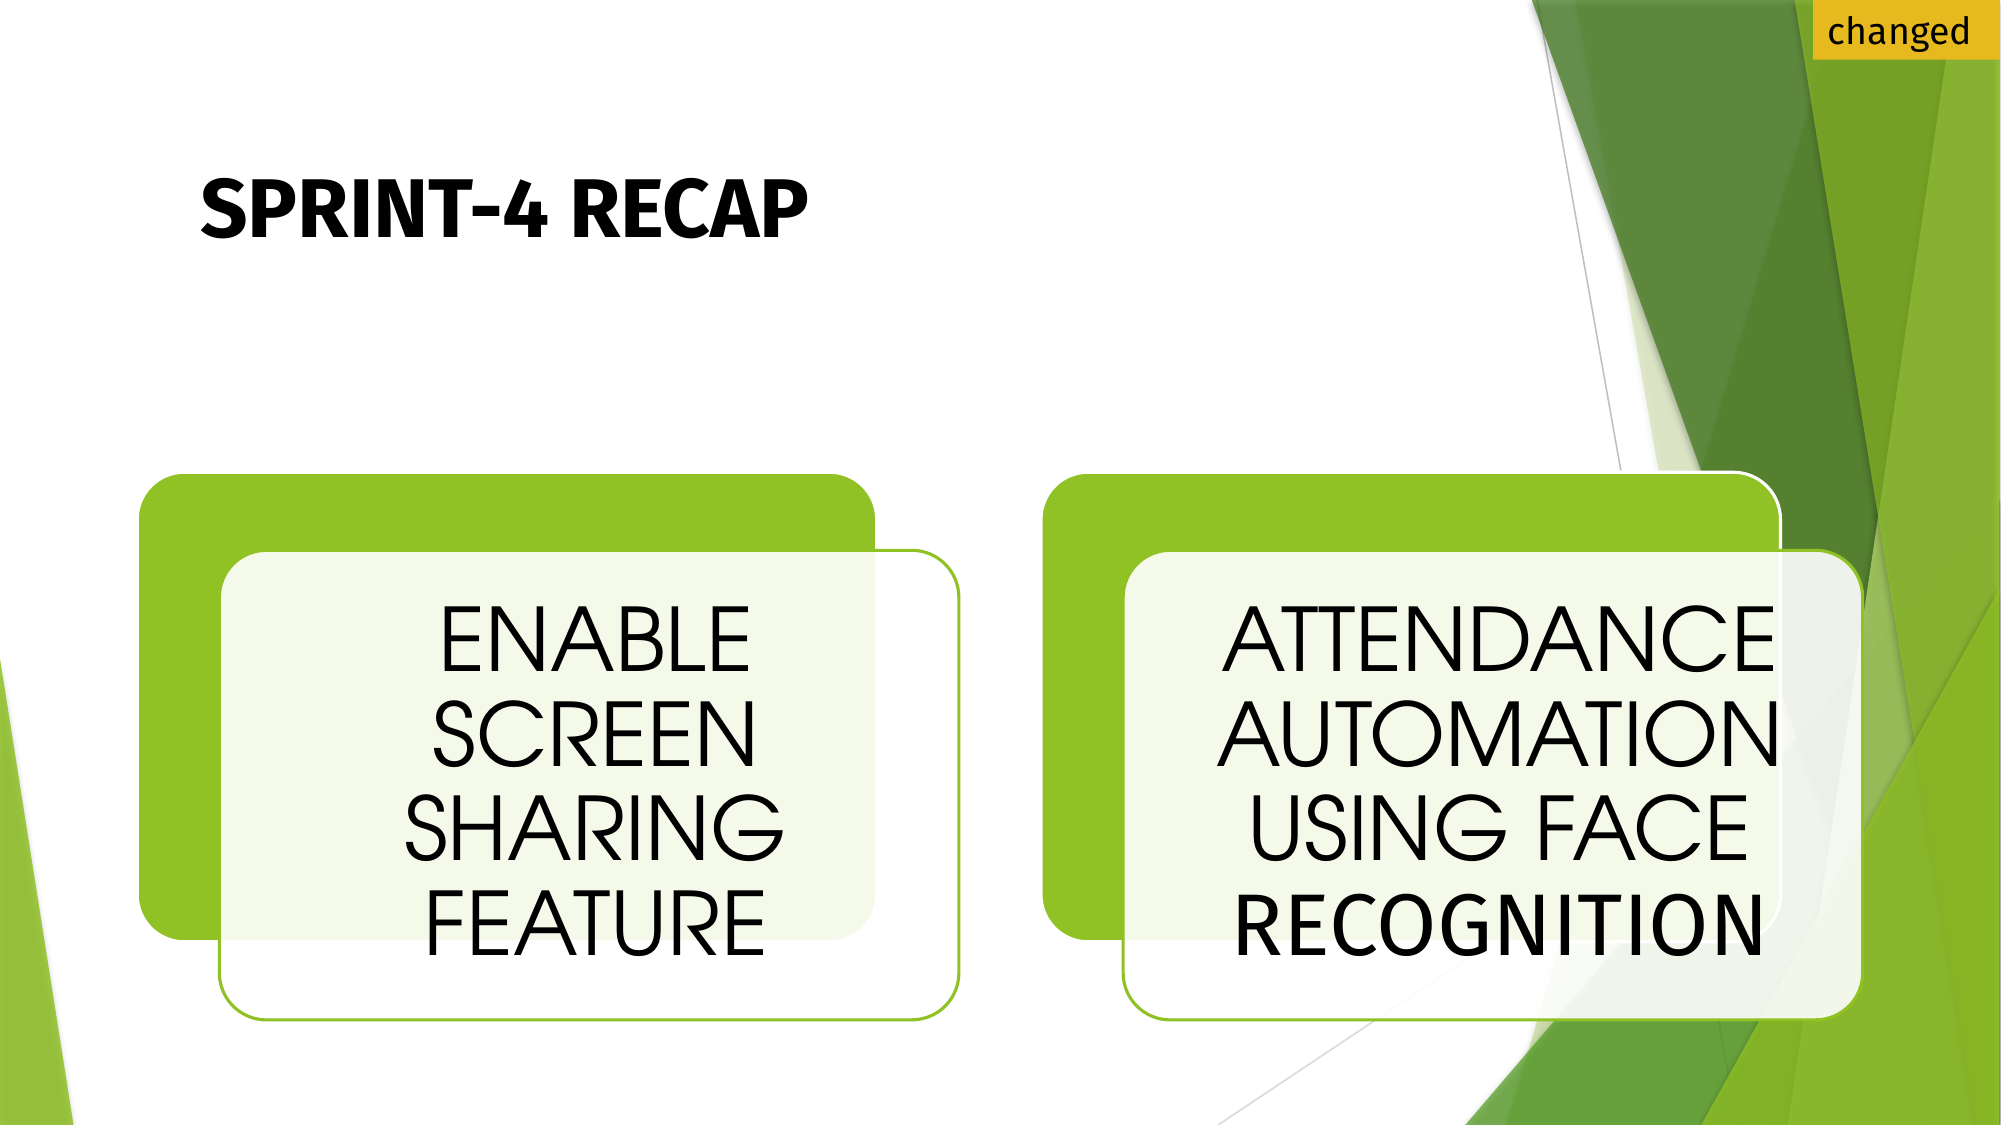

changed
Sprint-4 Recap
Enable screen sharing feature
Attendance automation using Face recognition